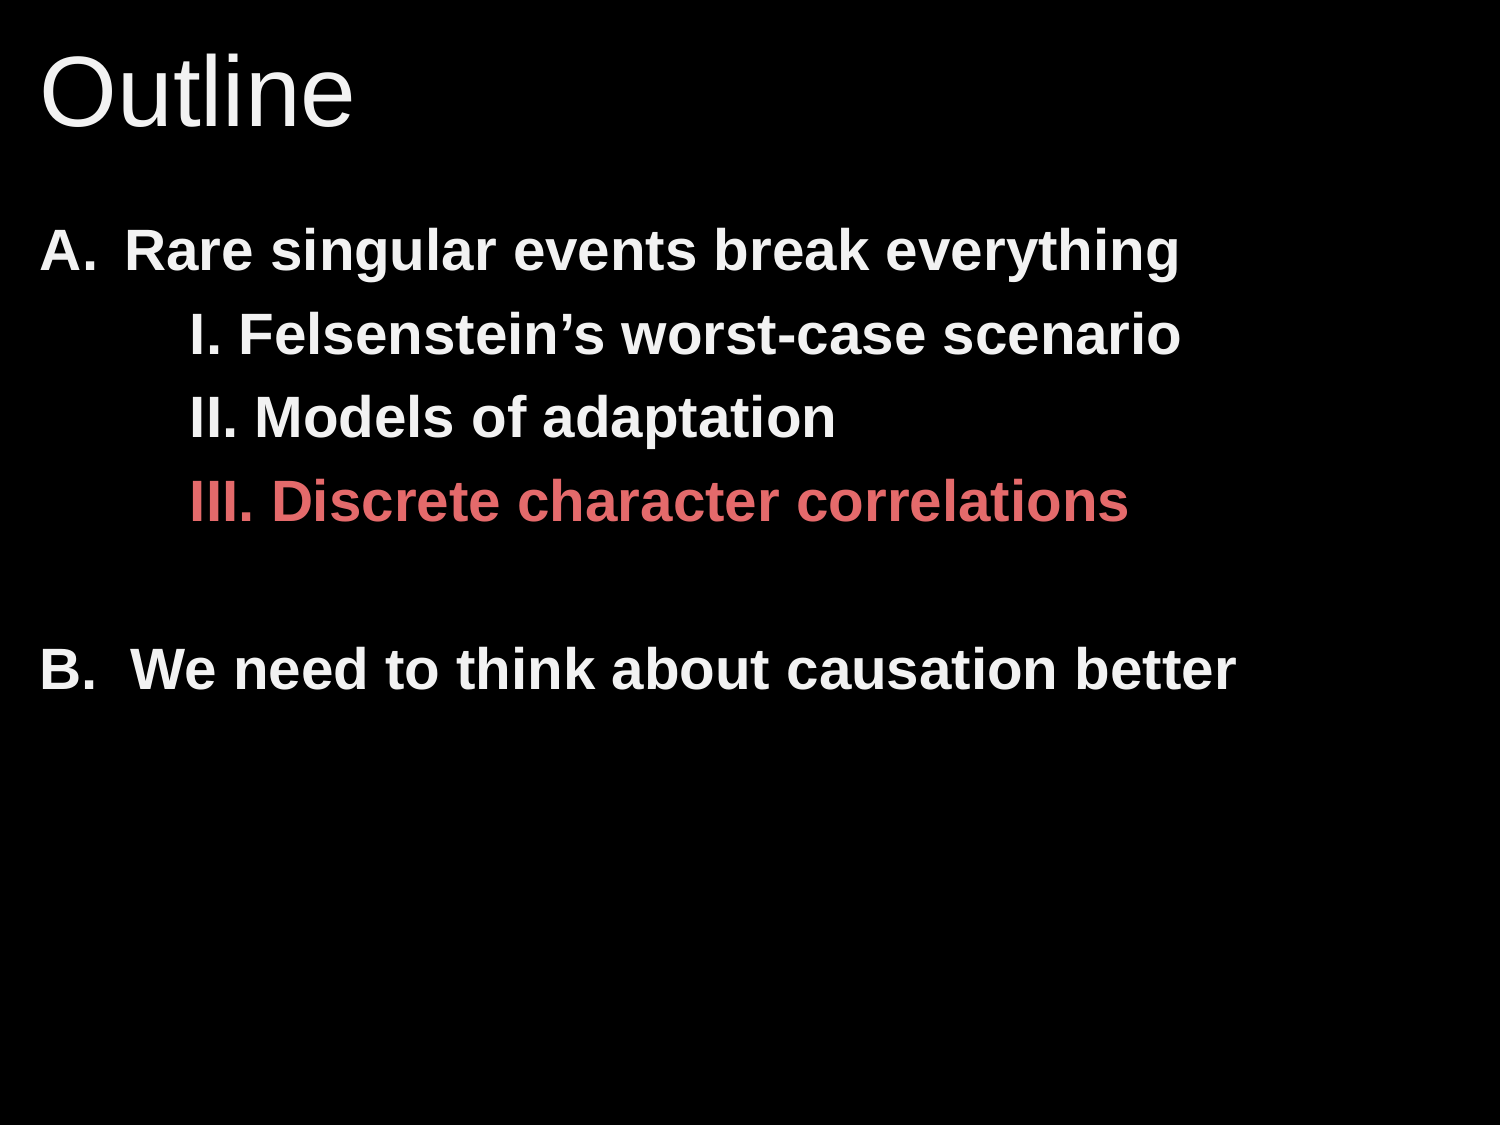

# Outline
Rare singular events break everything
	I. Felsenstein’s worst-case scenario
	II. Models of adaptation
	III. Discrete character correlations

B.  We need to think about causation better